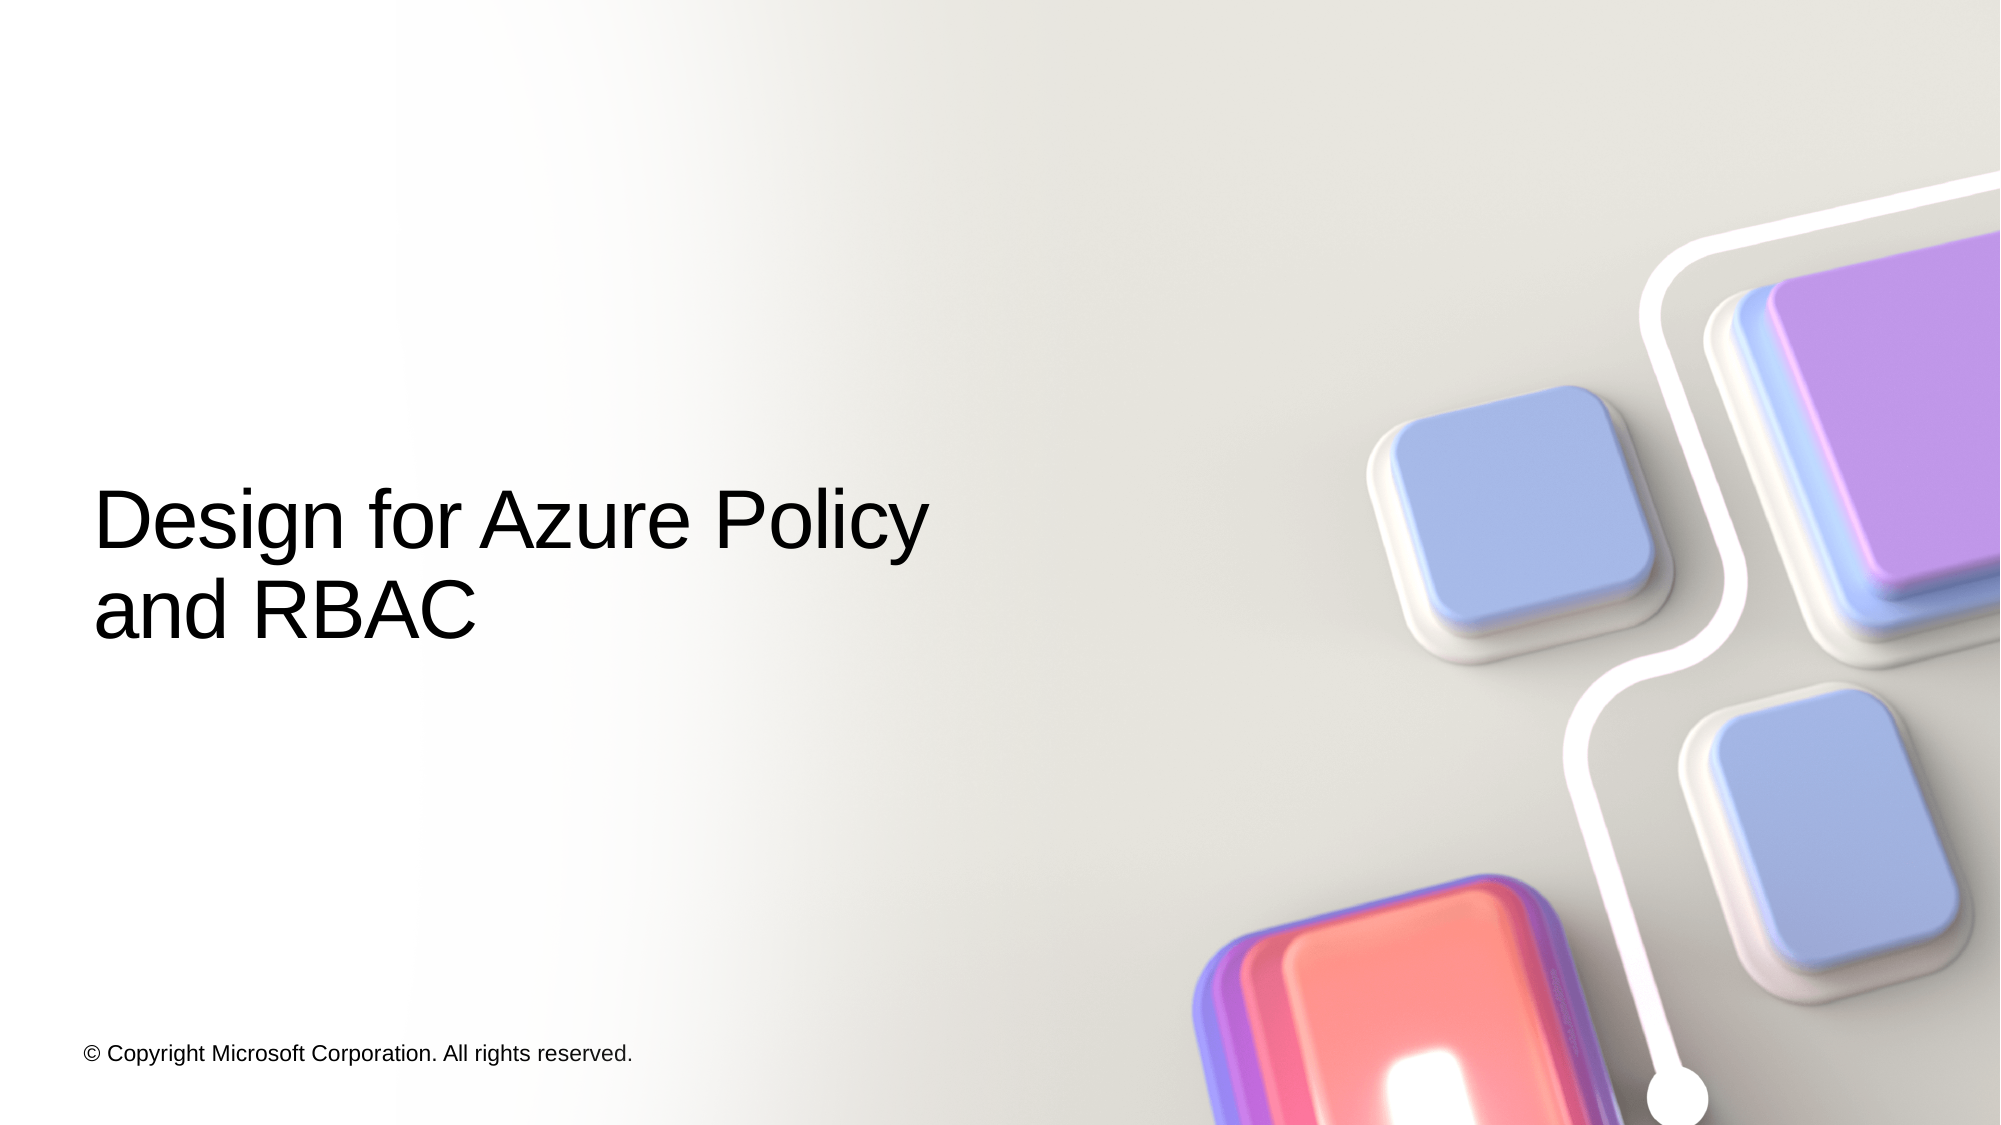

# Design for Azure Policy and RBAC